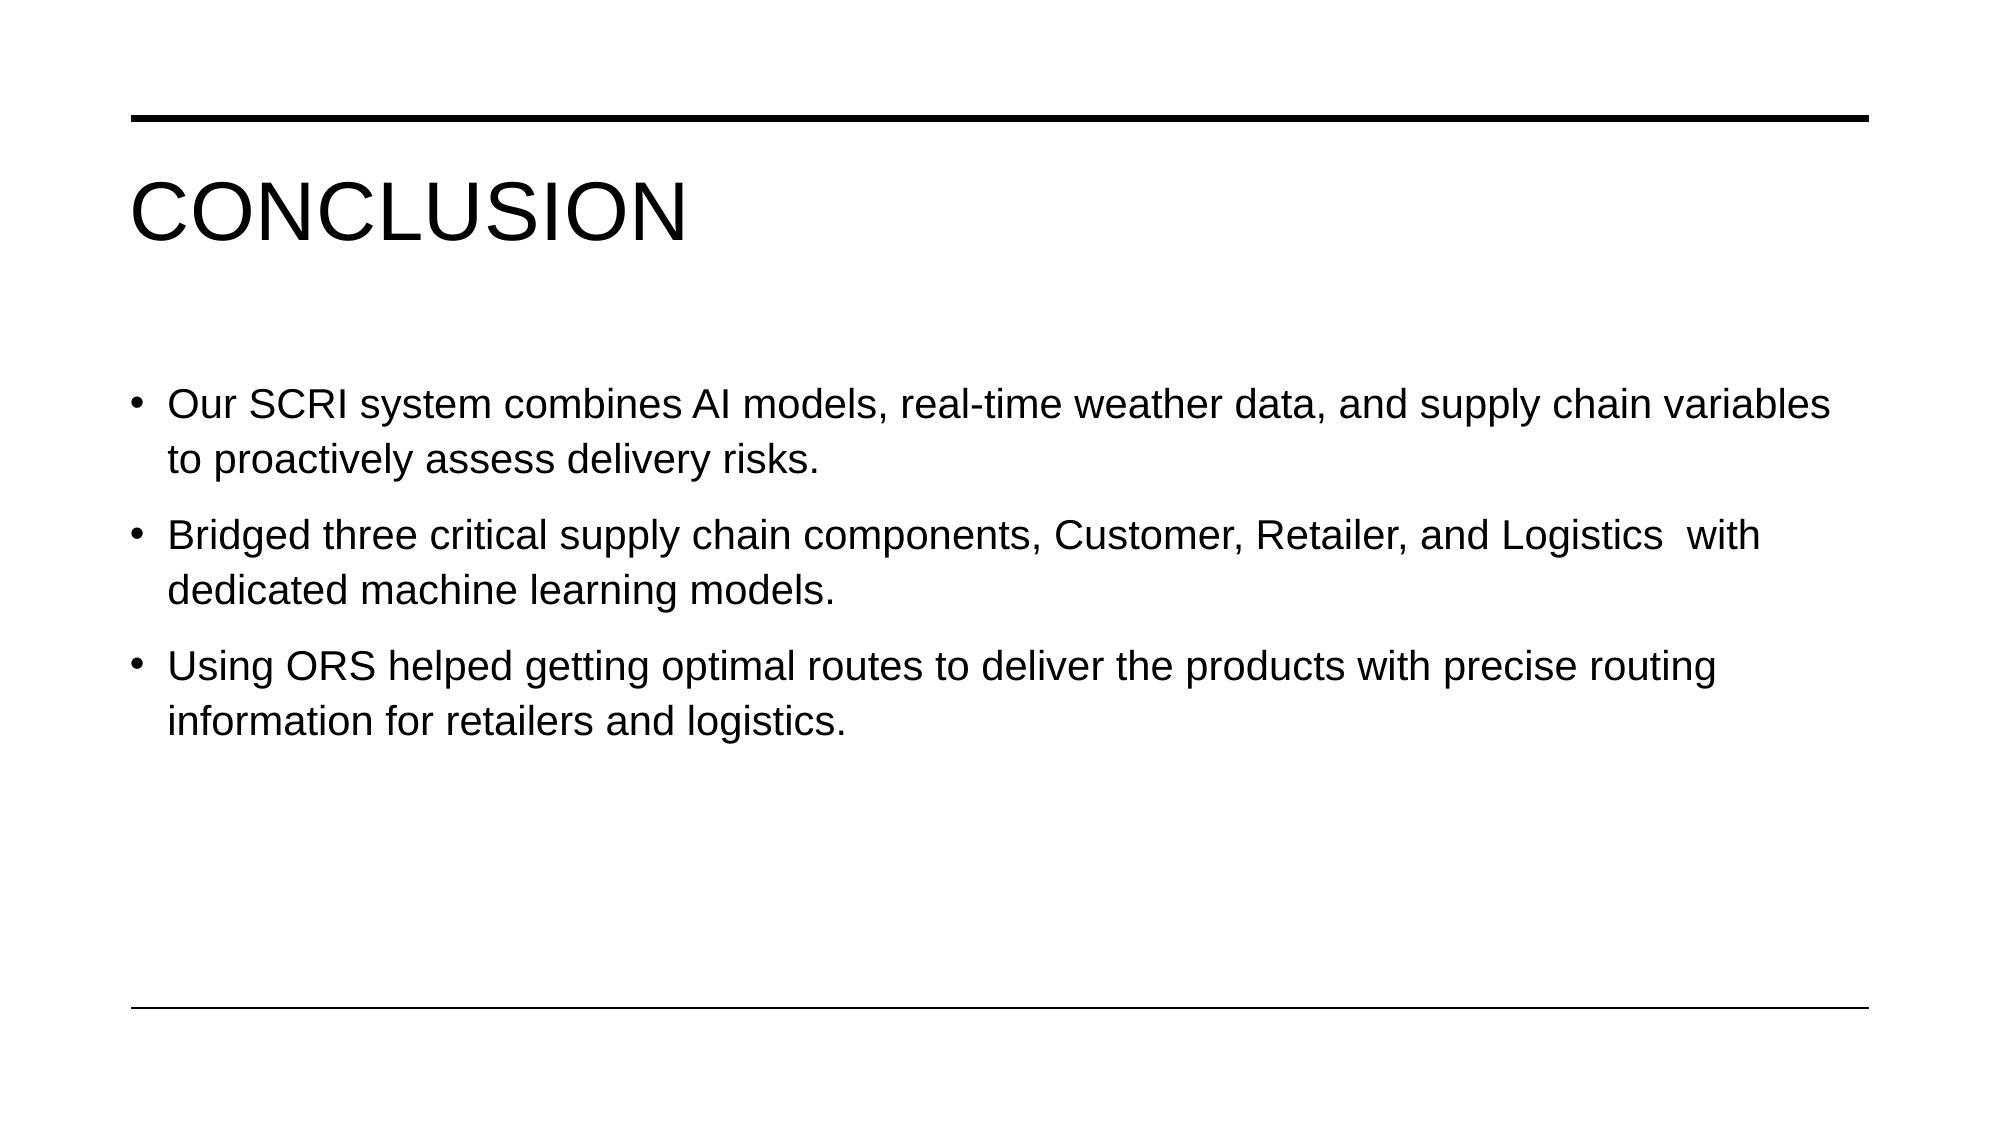

# Conclusion
Our SCRI system combines AI models, real-time weather data, and supply chain variables to proactively assess delivery risks.
Bridged three critical supply chain components, Customer, Retailer, and Logistics  with dedicated machine learning models.
Using ORS helped getting optimal routes to deliver the products with precise routing information for retailers and logistics.